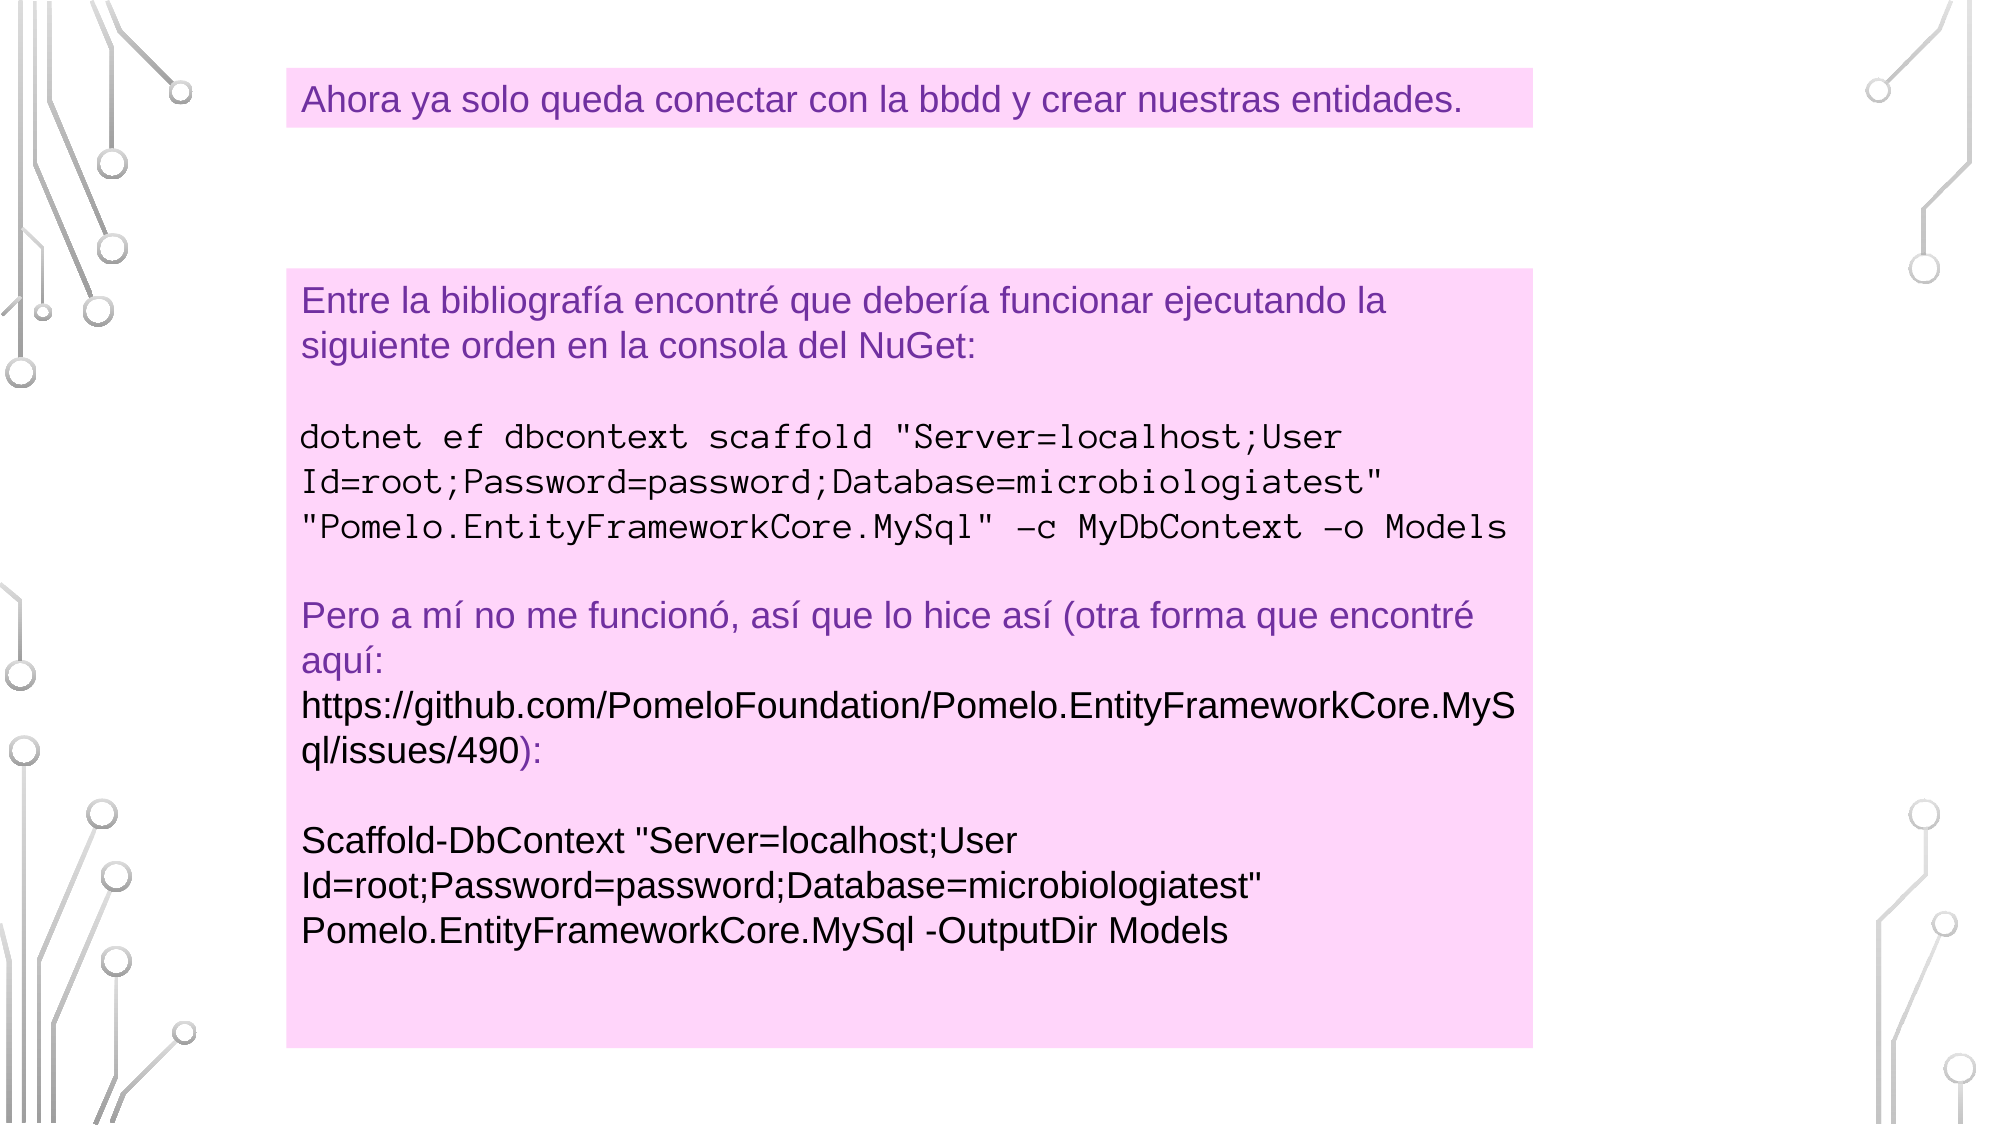

Ahora ya solo queda conectar con la bbdd y crear nuestras entidades.
Entre la bibliografía encontré que debería funcionar ejecutando la siguiente orden en la consola del NuGet:

dotnet ef dbcontext scaffold "Server=localhost;User Id=root;Password=password;Database=microbiologiatest" "Pomelo.EntityFrameworkCore.MySql" -c MyDbContext -o Models

Pero a mí no me funcionó, así que lo hice así (otra forma que encontré aquí: https://github.com/PomeloFoundation/Pomelo.EntityFrameworkCore.MySql/issues/490):

Scaffold-DbContext "Server=localhost;User Id=root;Password=password;Database=microbiologiatest" Pomelo.EntityFrameworkCore.MySql -OutputDir Models